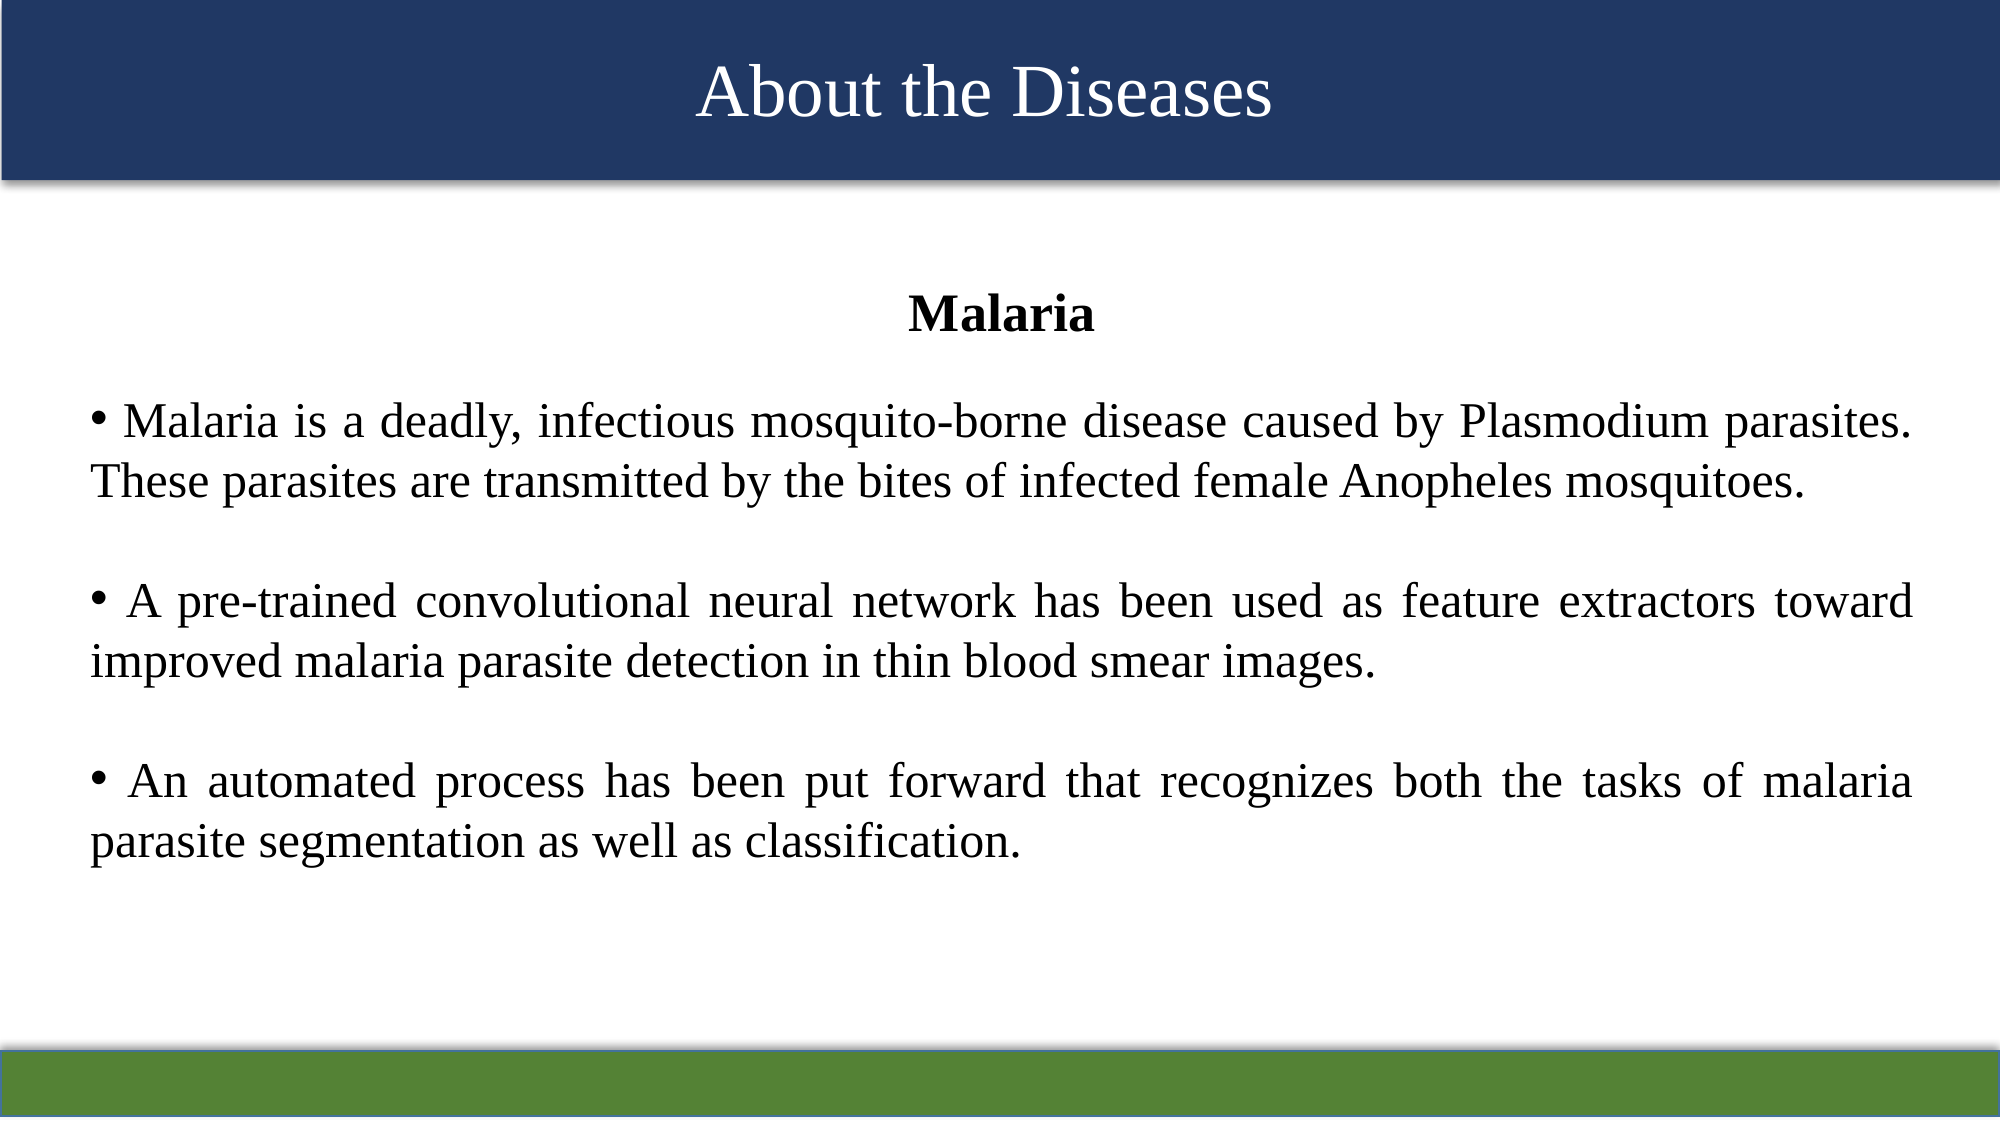

About the Diseases
Malaria

 Malaria is a deadly, infectious mosquito-borne disease caused by Plasmodium parasites. These parasites are transmitted by the bites of infected female Anopheles mosquitoes.

 A pre-trained convolutional neural network has been used as feature extractors toward improved malaria parasite detection in thin blood smear images.

 An automated process has been put forward that recognizes both the tasks of malaria parasite segmentation as well as classification.

4